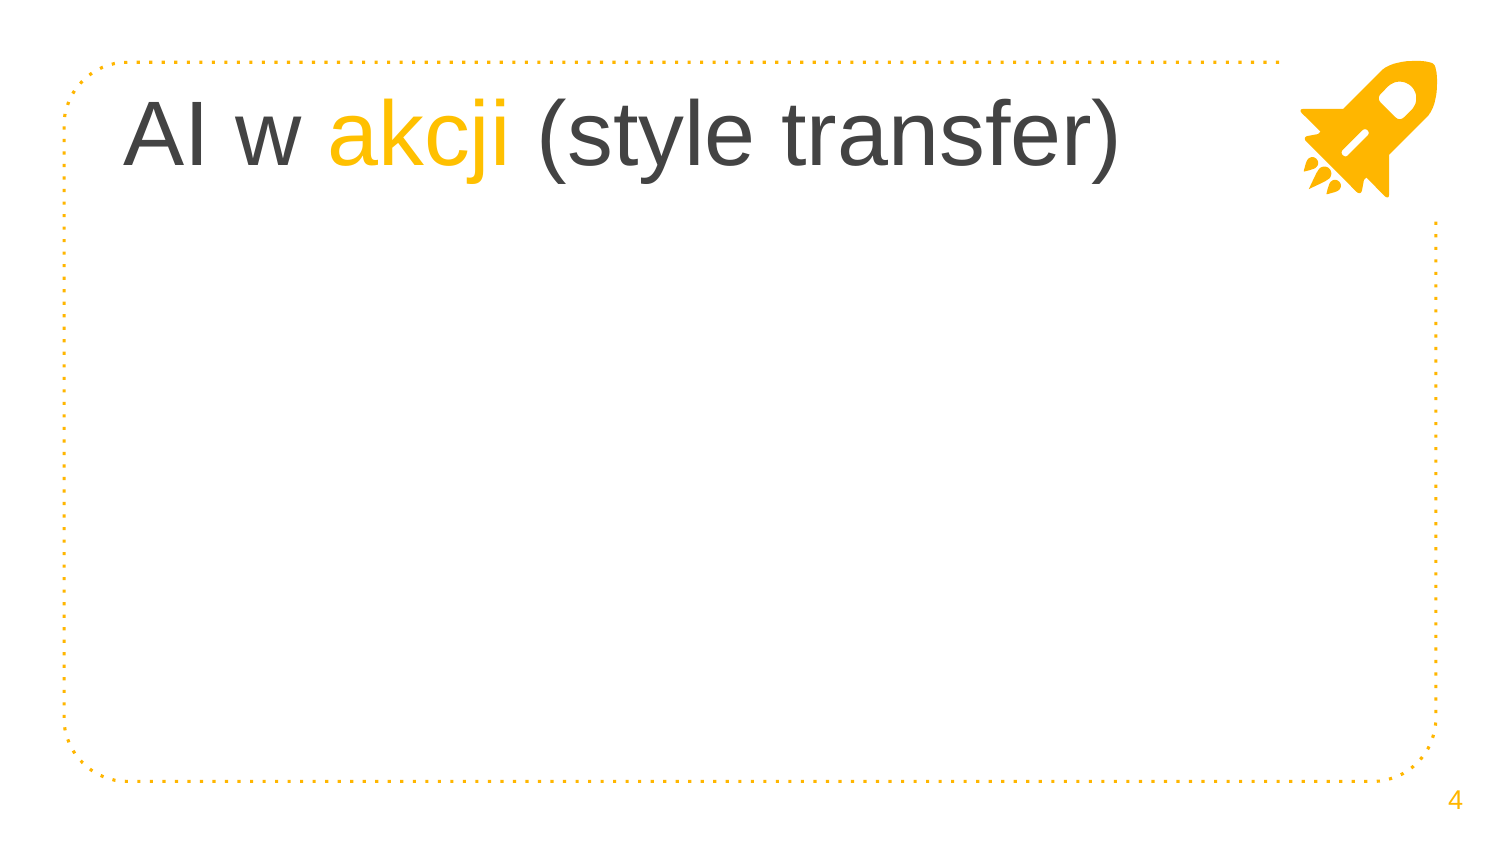

# AI w akcji (style transfer)

4